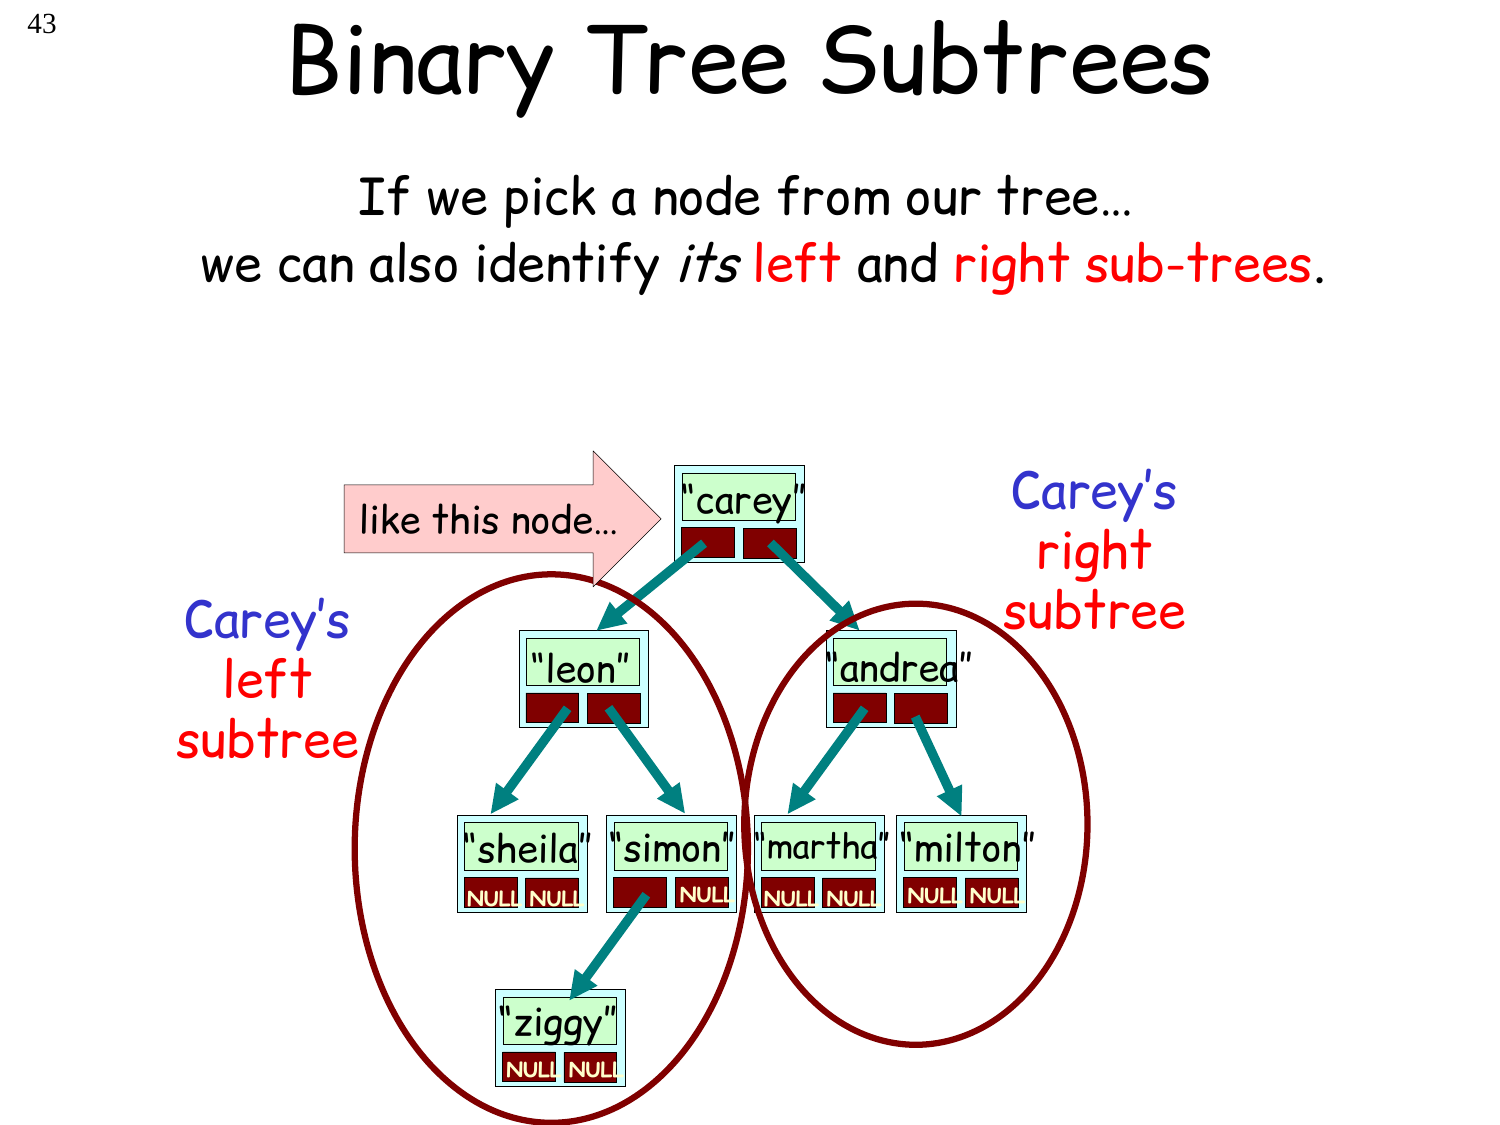

# Binary Tree Subtrees
43
If we pick a node from our tree…
we can also identify its left and right sub-trees.
like this node…
Carey’s right subtree

“carey”

“andrea”
“leon”

“martha”
NULL
NULL

“milton”
NULL
NULL
“simon”
“sheila”
NULL
NULL
NULL

“ziggy”
NULL
NULL

Carey’s left subtree